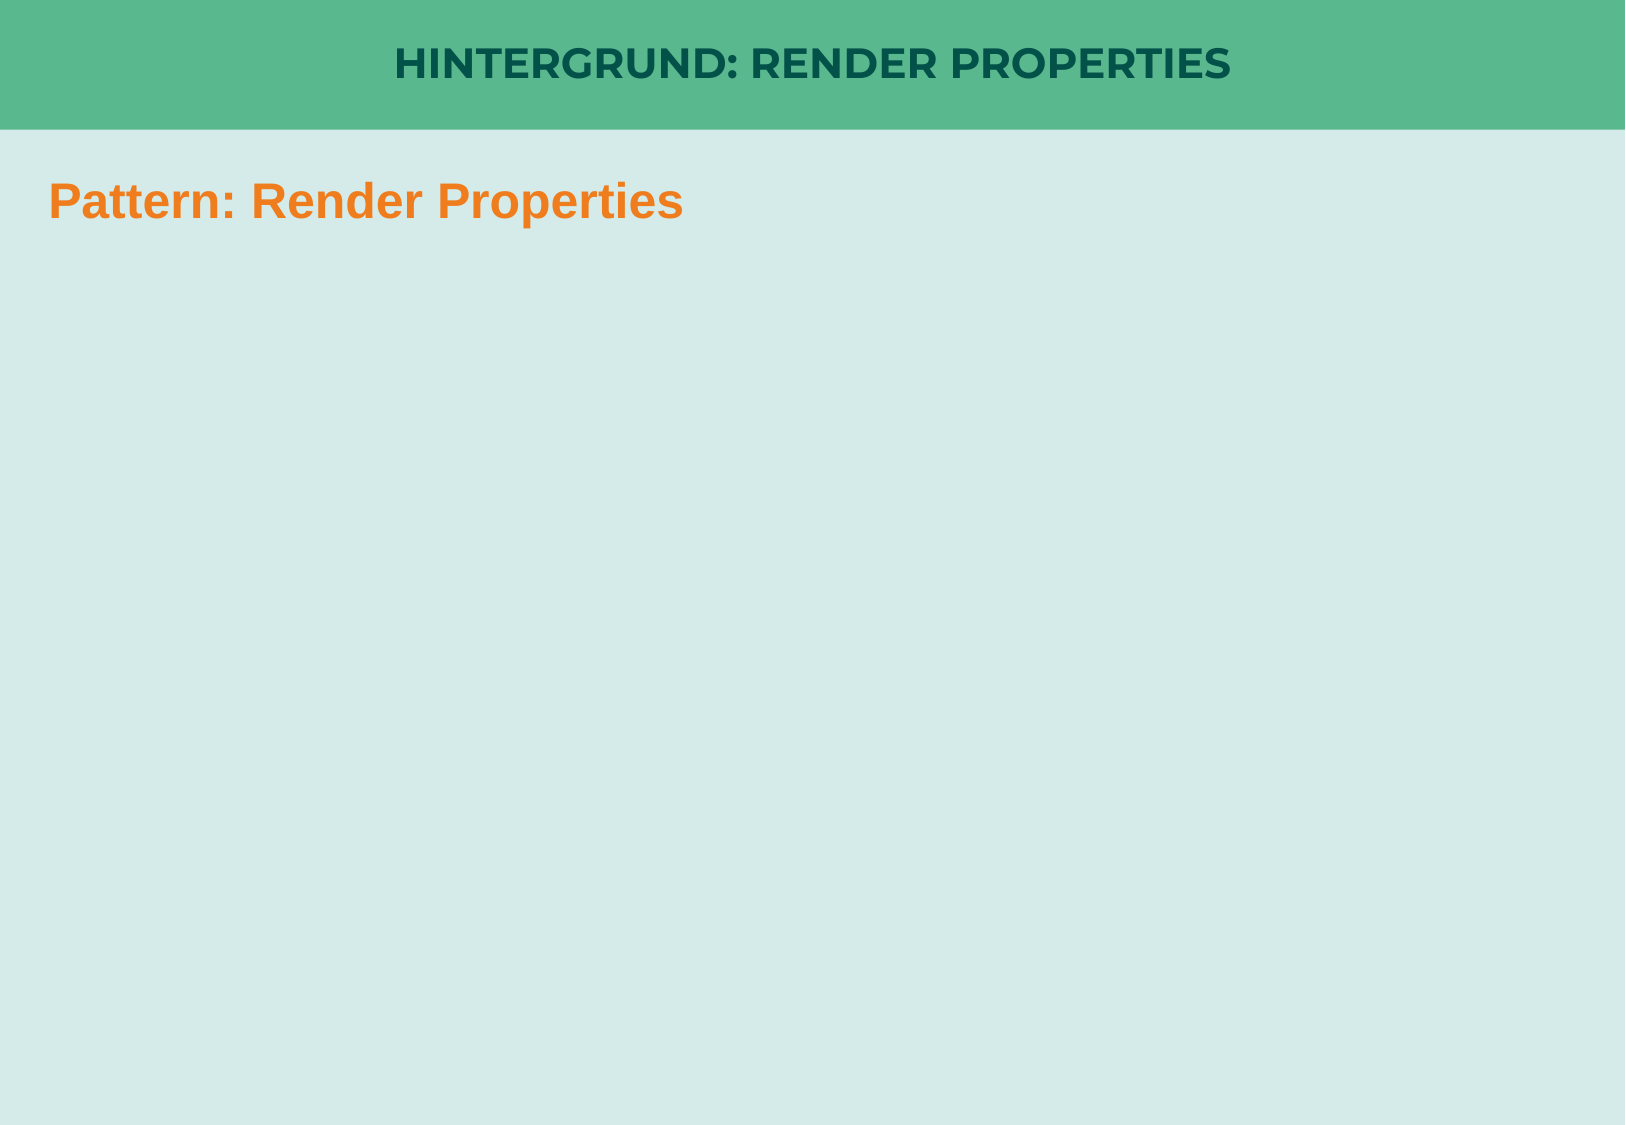

# Hintergrund: Render Properties
Pattern: Render Properties
Beispiel: ChatPage oder Tabs

Beispiel: UserStatsPage für fetch ?